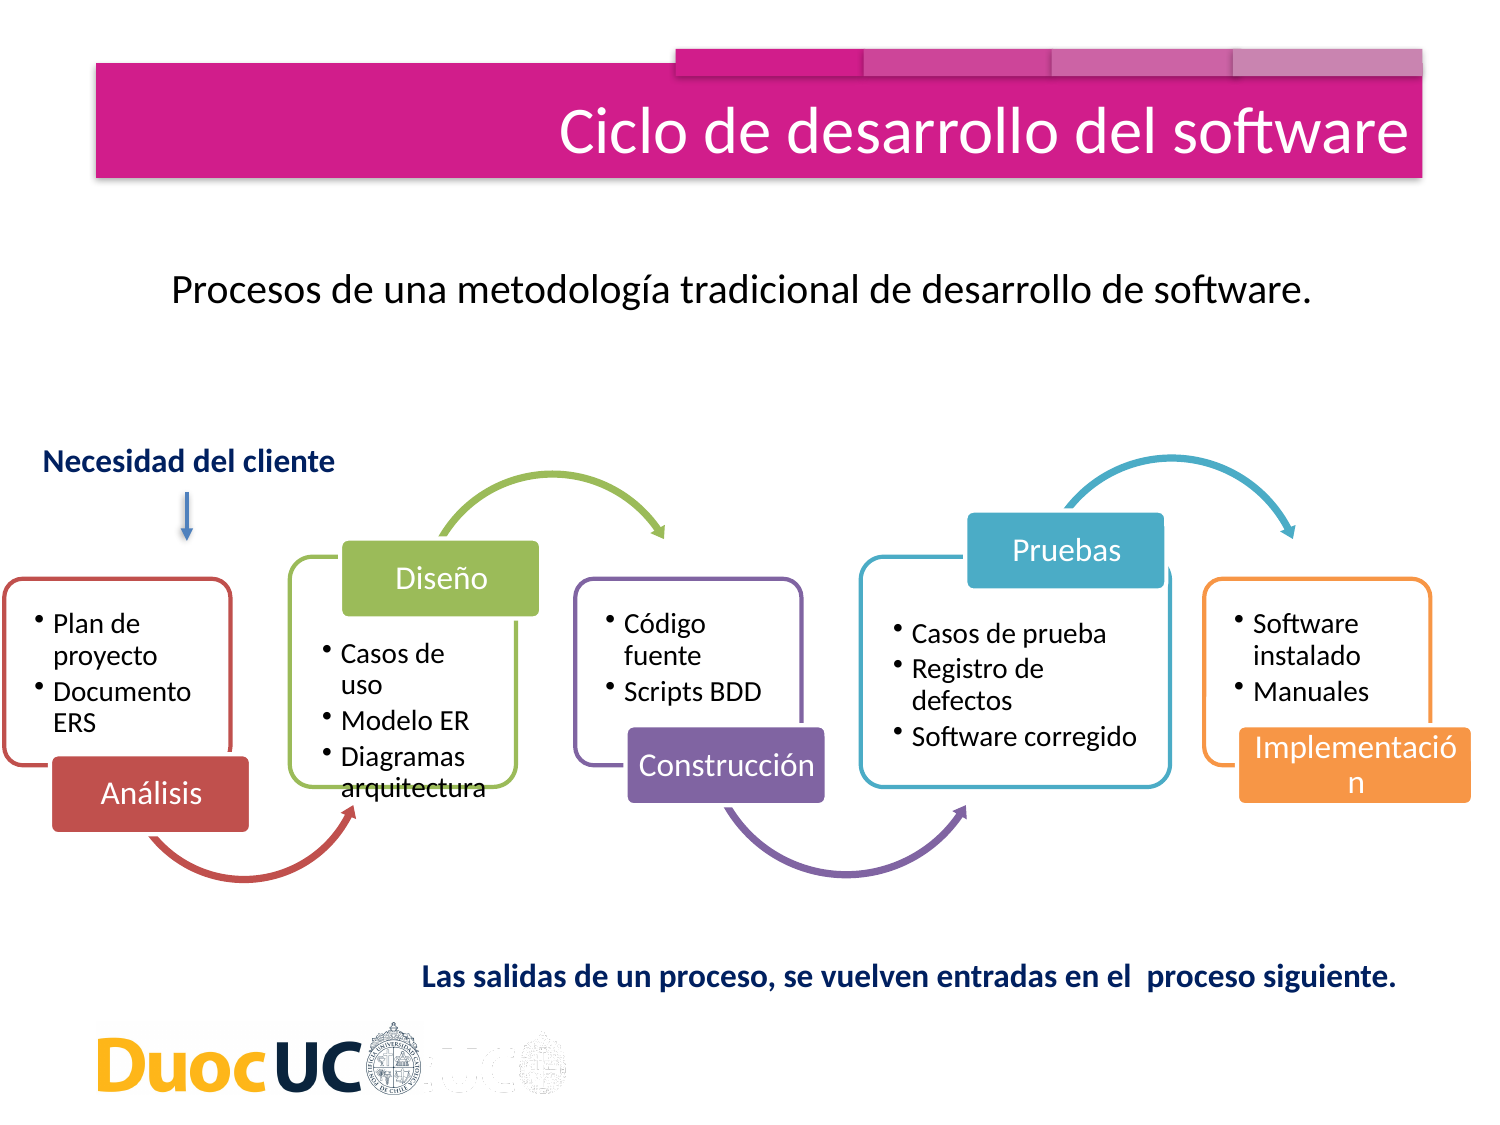

Ciclo de desarrollo del software
Procesos de una metodología tradicional de desarrollo de software.
Plan de proyecto
Documento ERS
Análisis
Casos de uso
Modelo ER
Diagramas arquitectura
Diseño
Código fuente
Scripts BDD
Construcción
Casos de prueba
Registro de defectos
Software corregido
Pruebas
Software instalado
Manuales
Implementación
Necesidad del cliente
Las salidas de un proceso, se vuelven entradas en el  proceso siguiente.